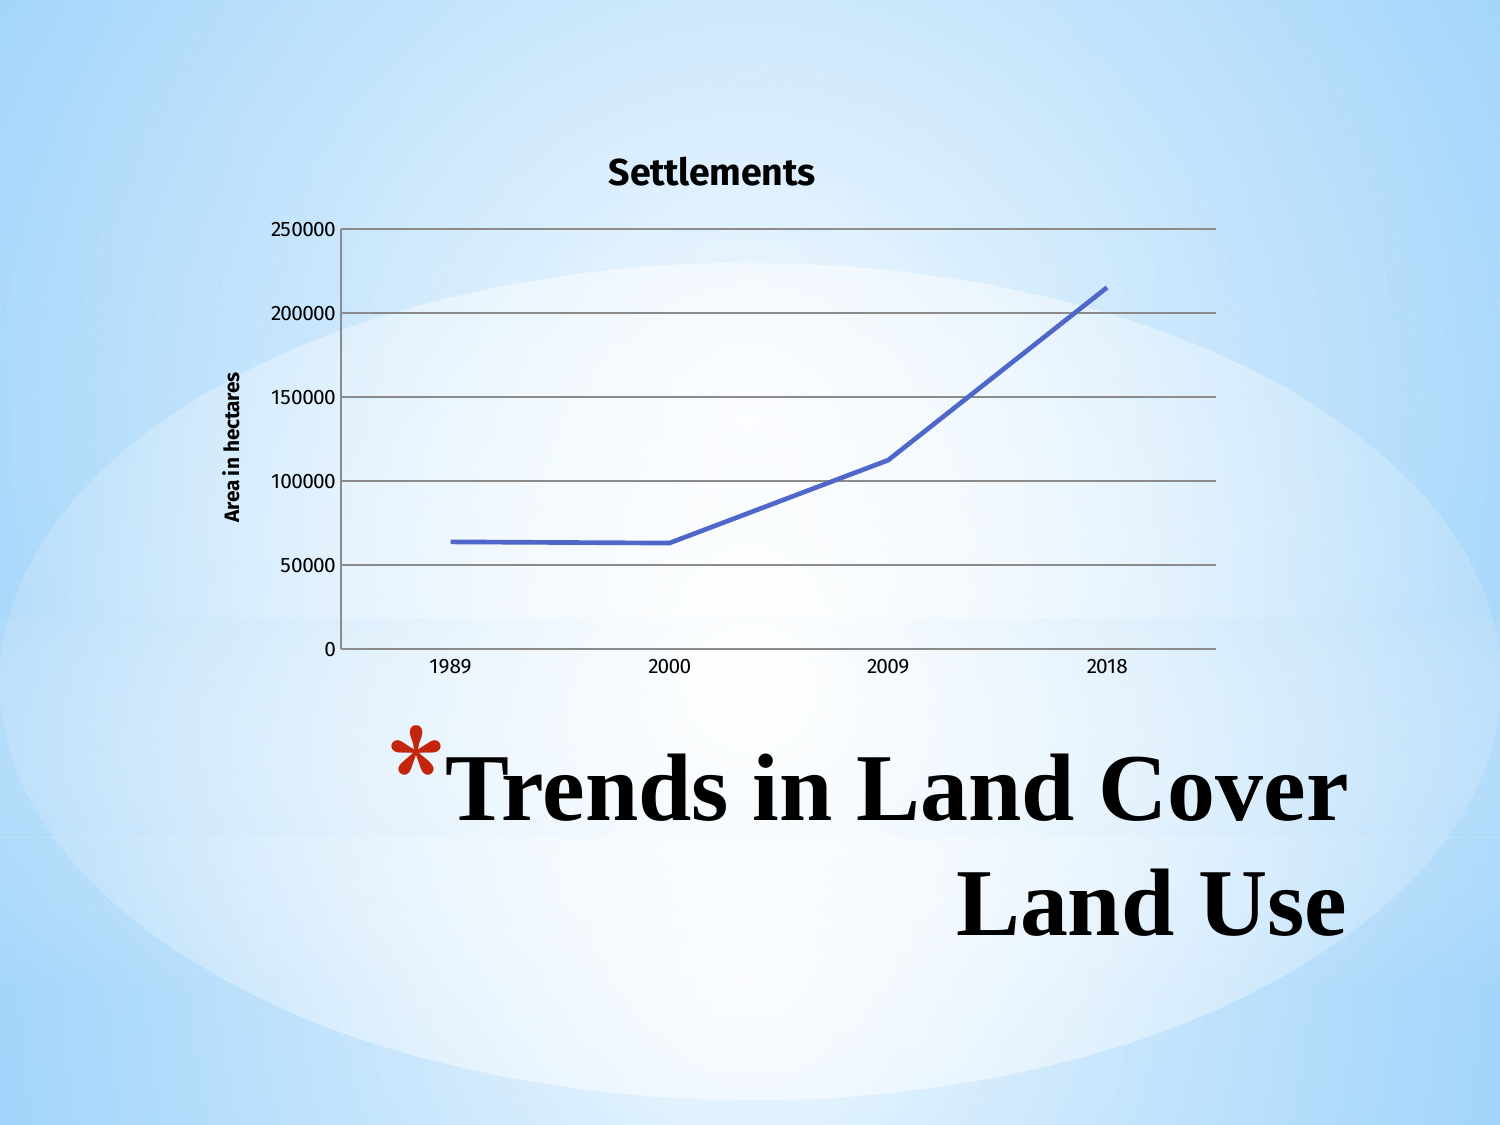

### Chart: Settlements

| Category |  |
|---|---|
| 1989 | 63825.039021 |
| 2000 | 63138.758851 |
| 2009 | 112412.846429 |
| 2018 | 215143.207578 |
# Trends in Land Cover Land Use